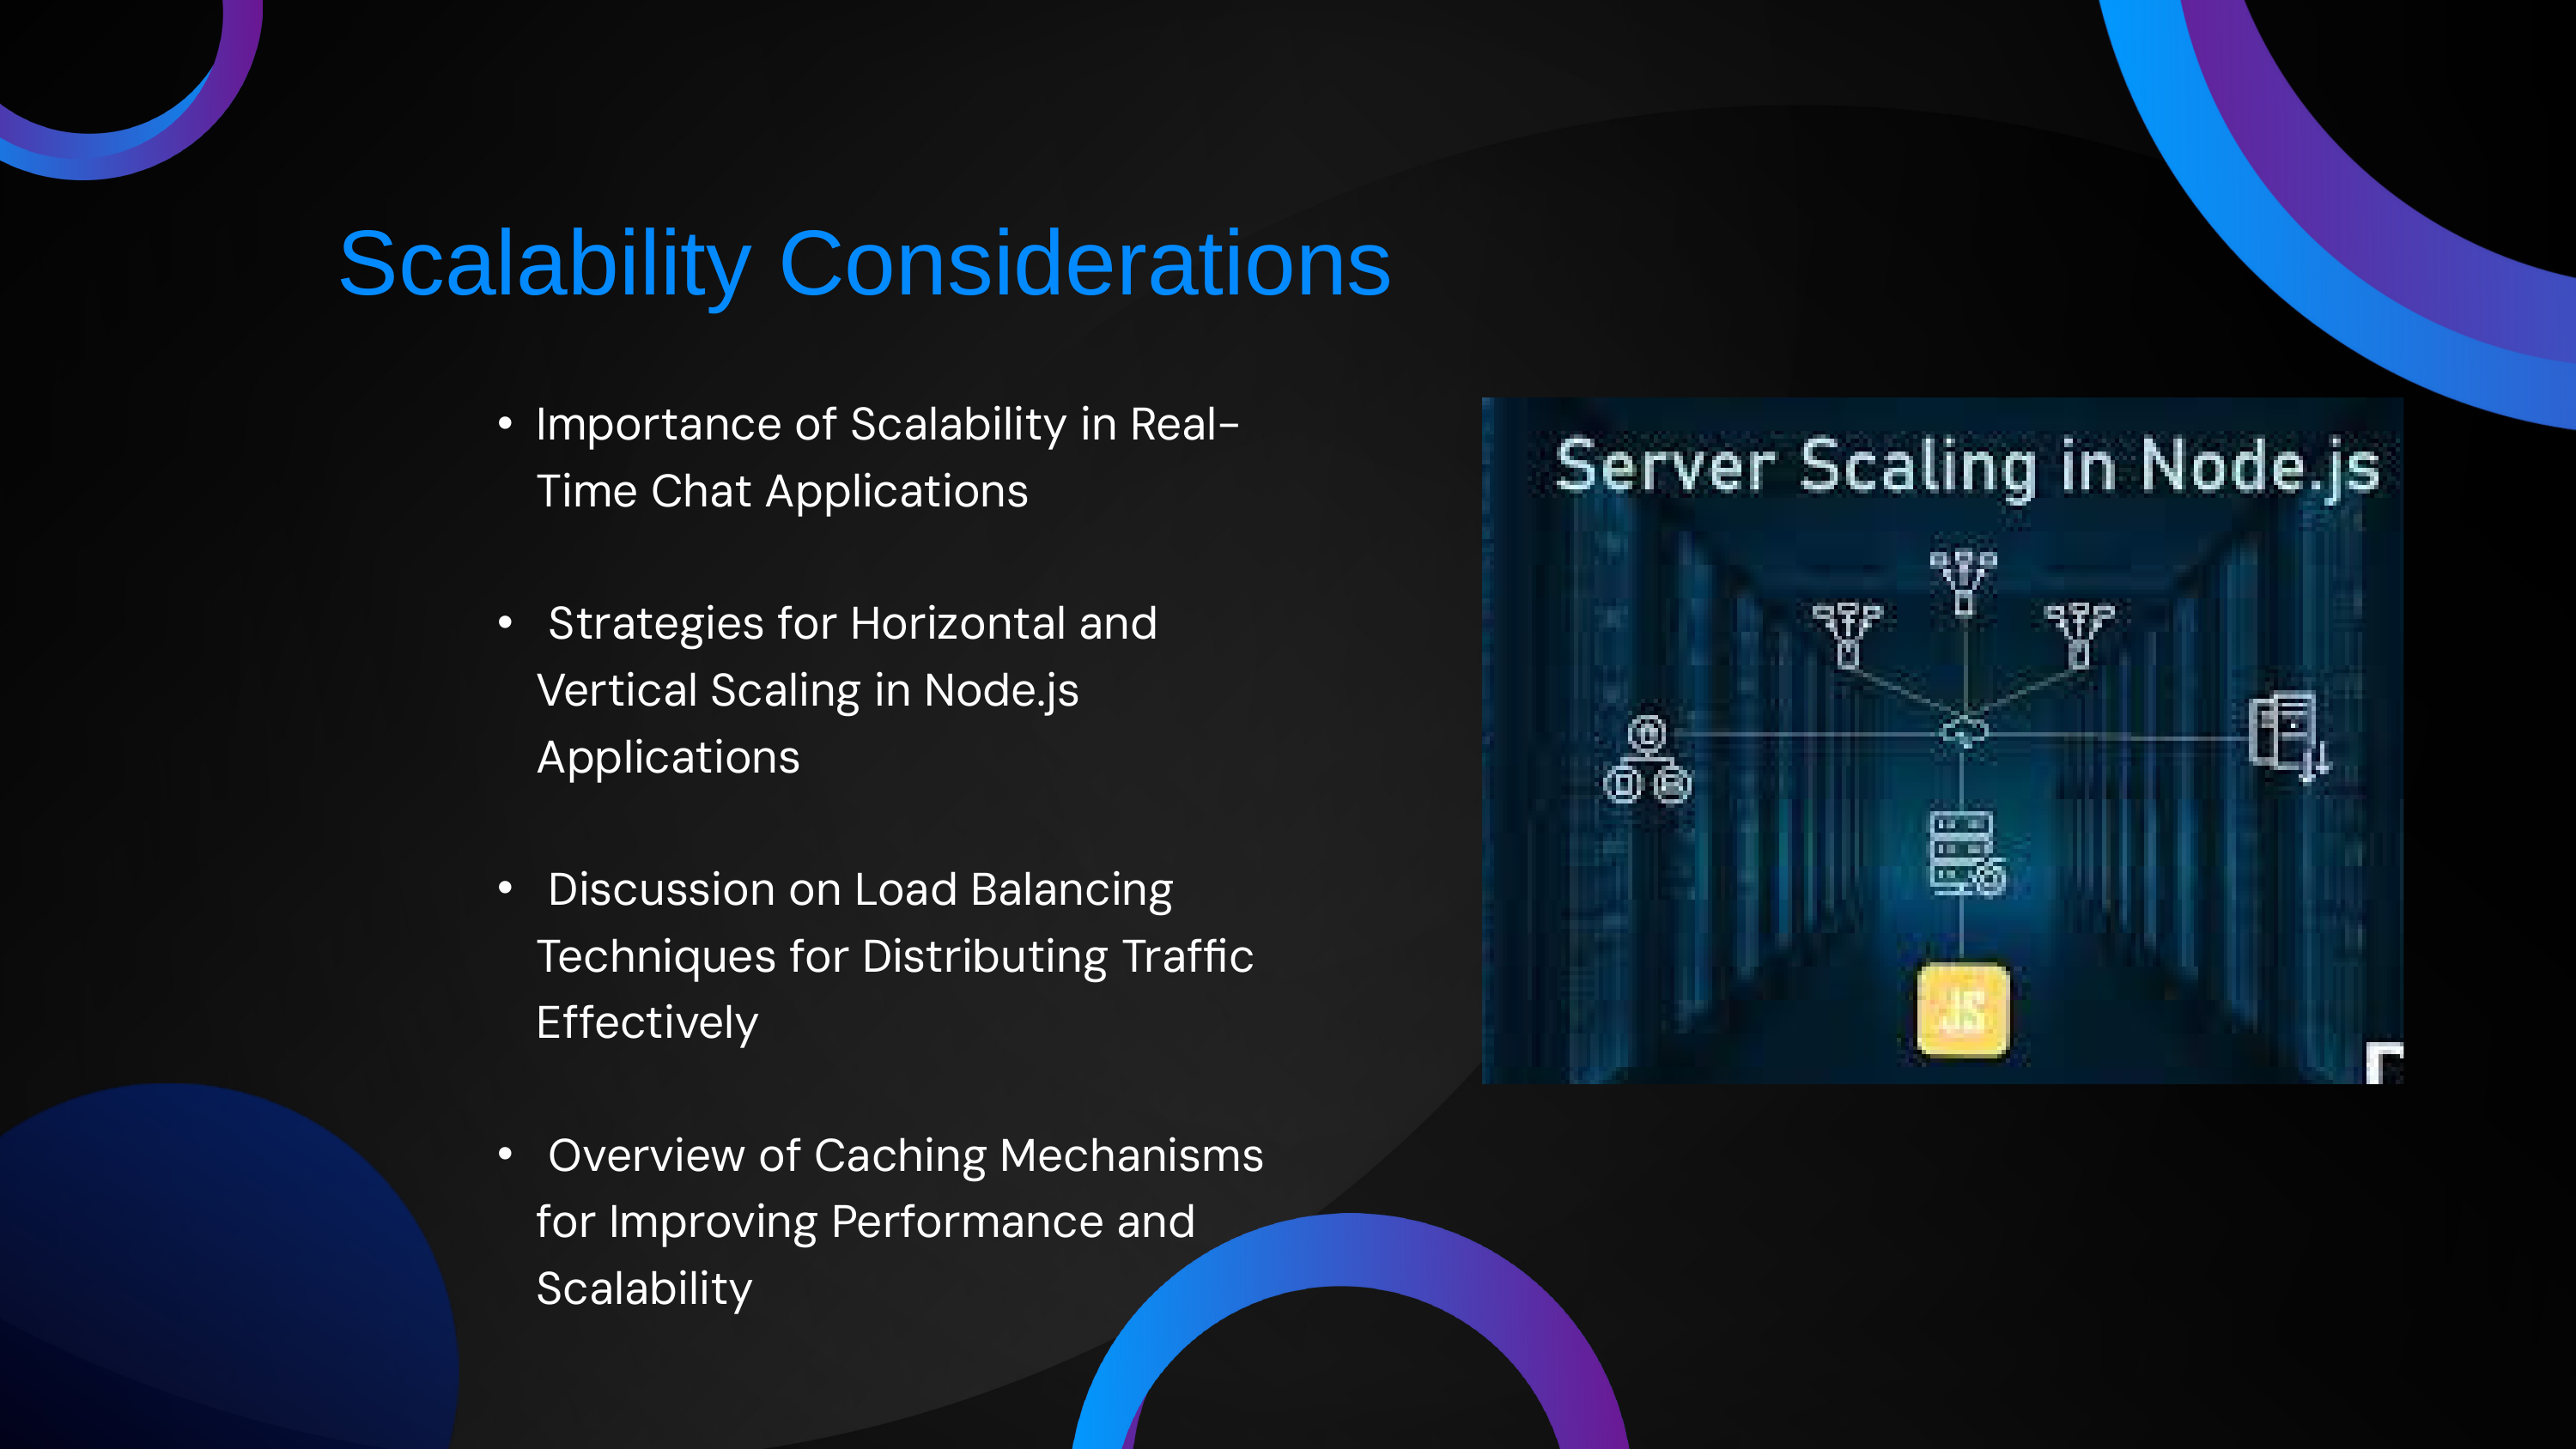

Scalability Considerations
Importance of Scalability in Real-Time Chat Applications

 Strategies for Horizontal and Vertical Scaling in Node.js Applications

 Discussion on Load Balancing Techniques for Distributing Traffic Effectively

 Overview of Caching Mechanisms for Improving Performance and Scalability